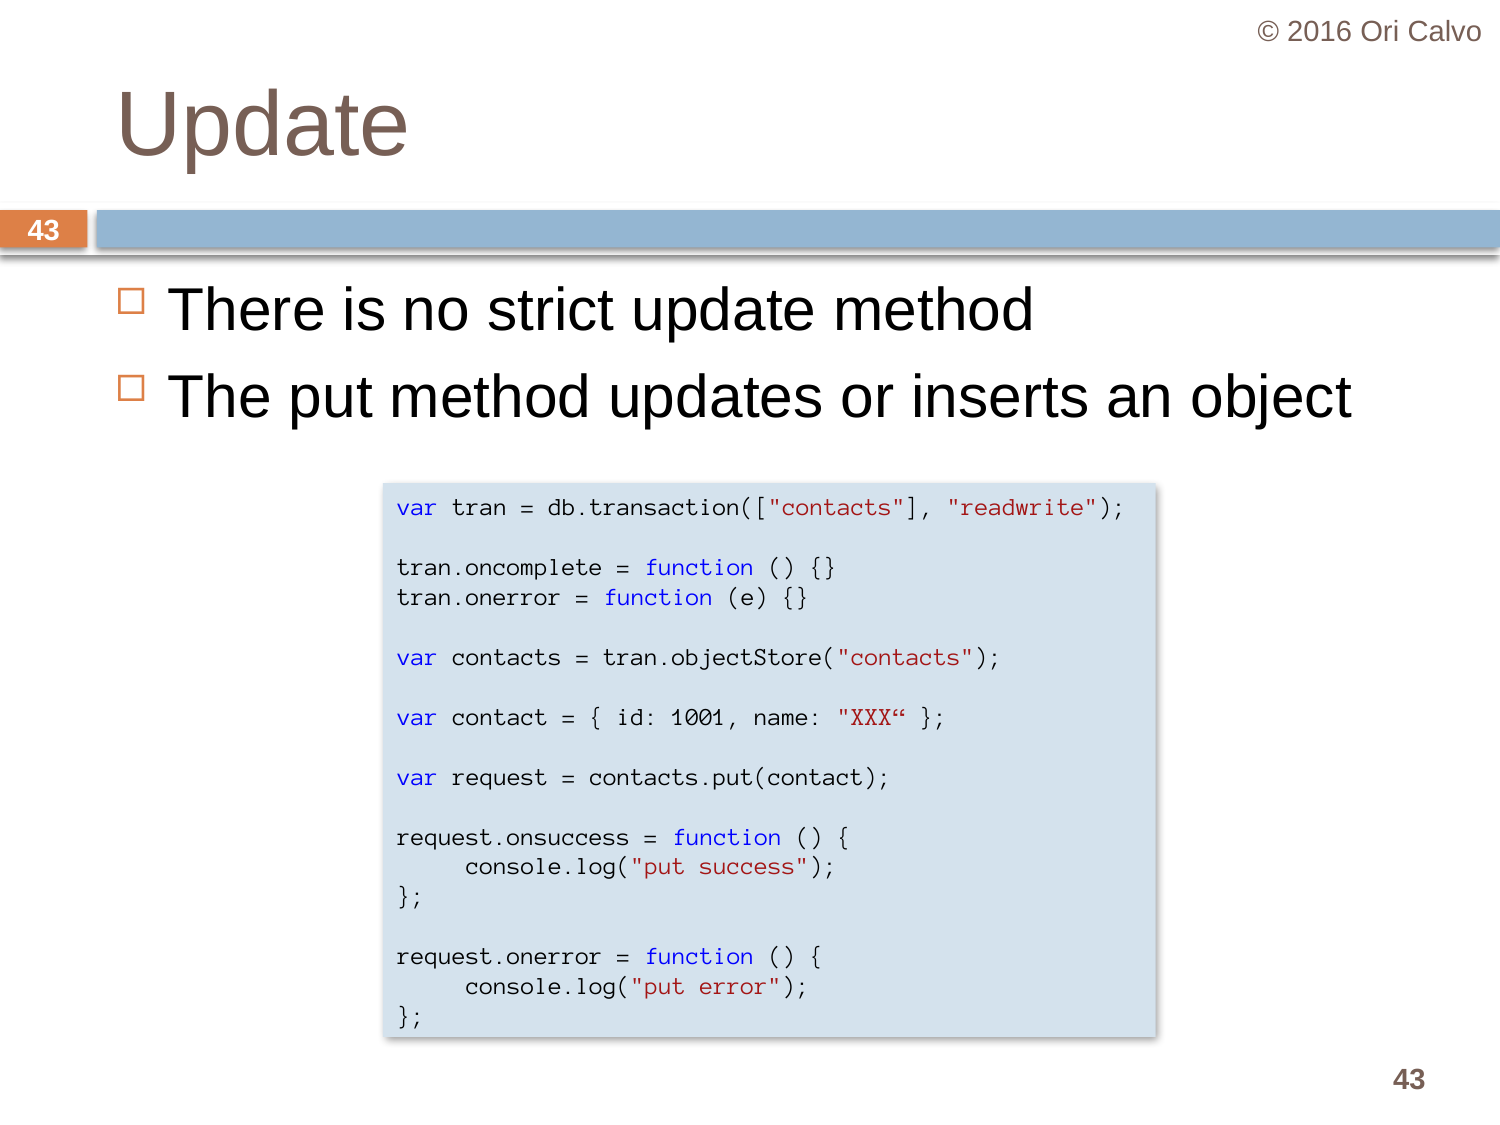

© 2016 Ori Calvo
# Update
43
There is no strict update method
The put method updates or inserts an object
var tran = db.transaction(["contacts"], "readwrite");

tran.oncomplete = function () {}
tran.onerror = function (e) {}

var contacts = tran.objectStore("contacts");

var contact = { id: 1001, name: "XXX“ };

var request = contacts.put(contact);

request.onsuccess = function () {
     console.log("put success");
};

request.onerror = function () {
     console.log("put error");
};